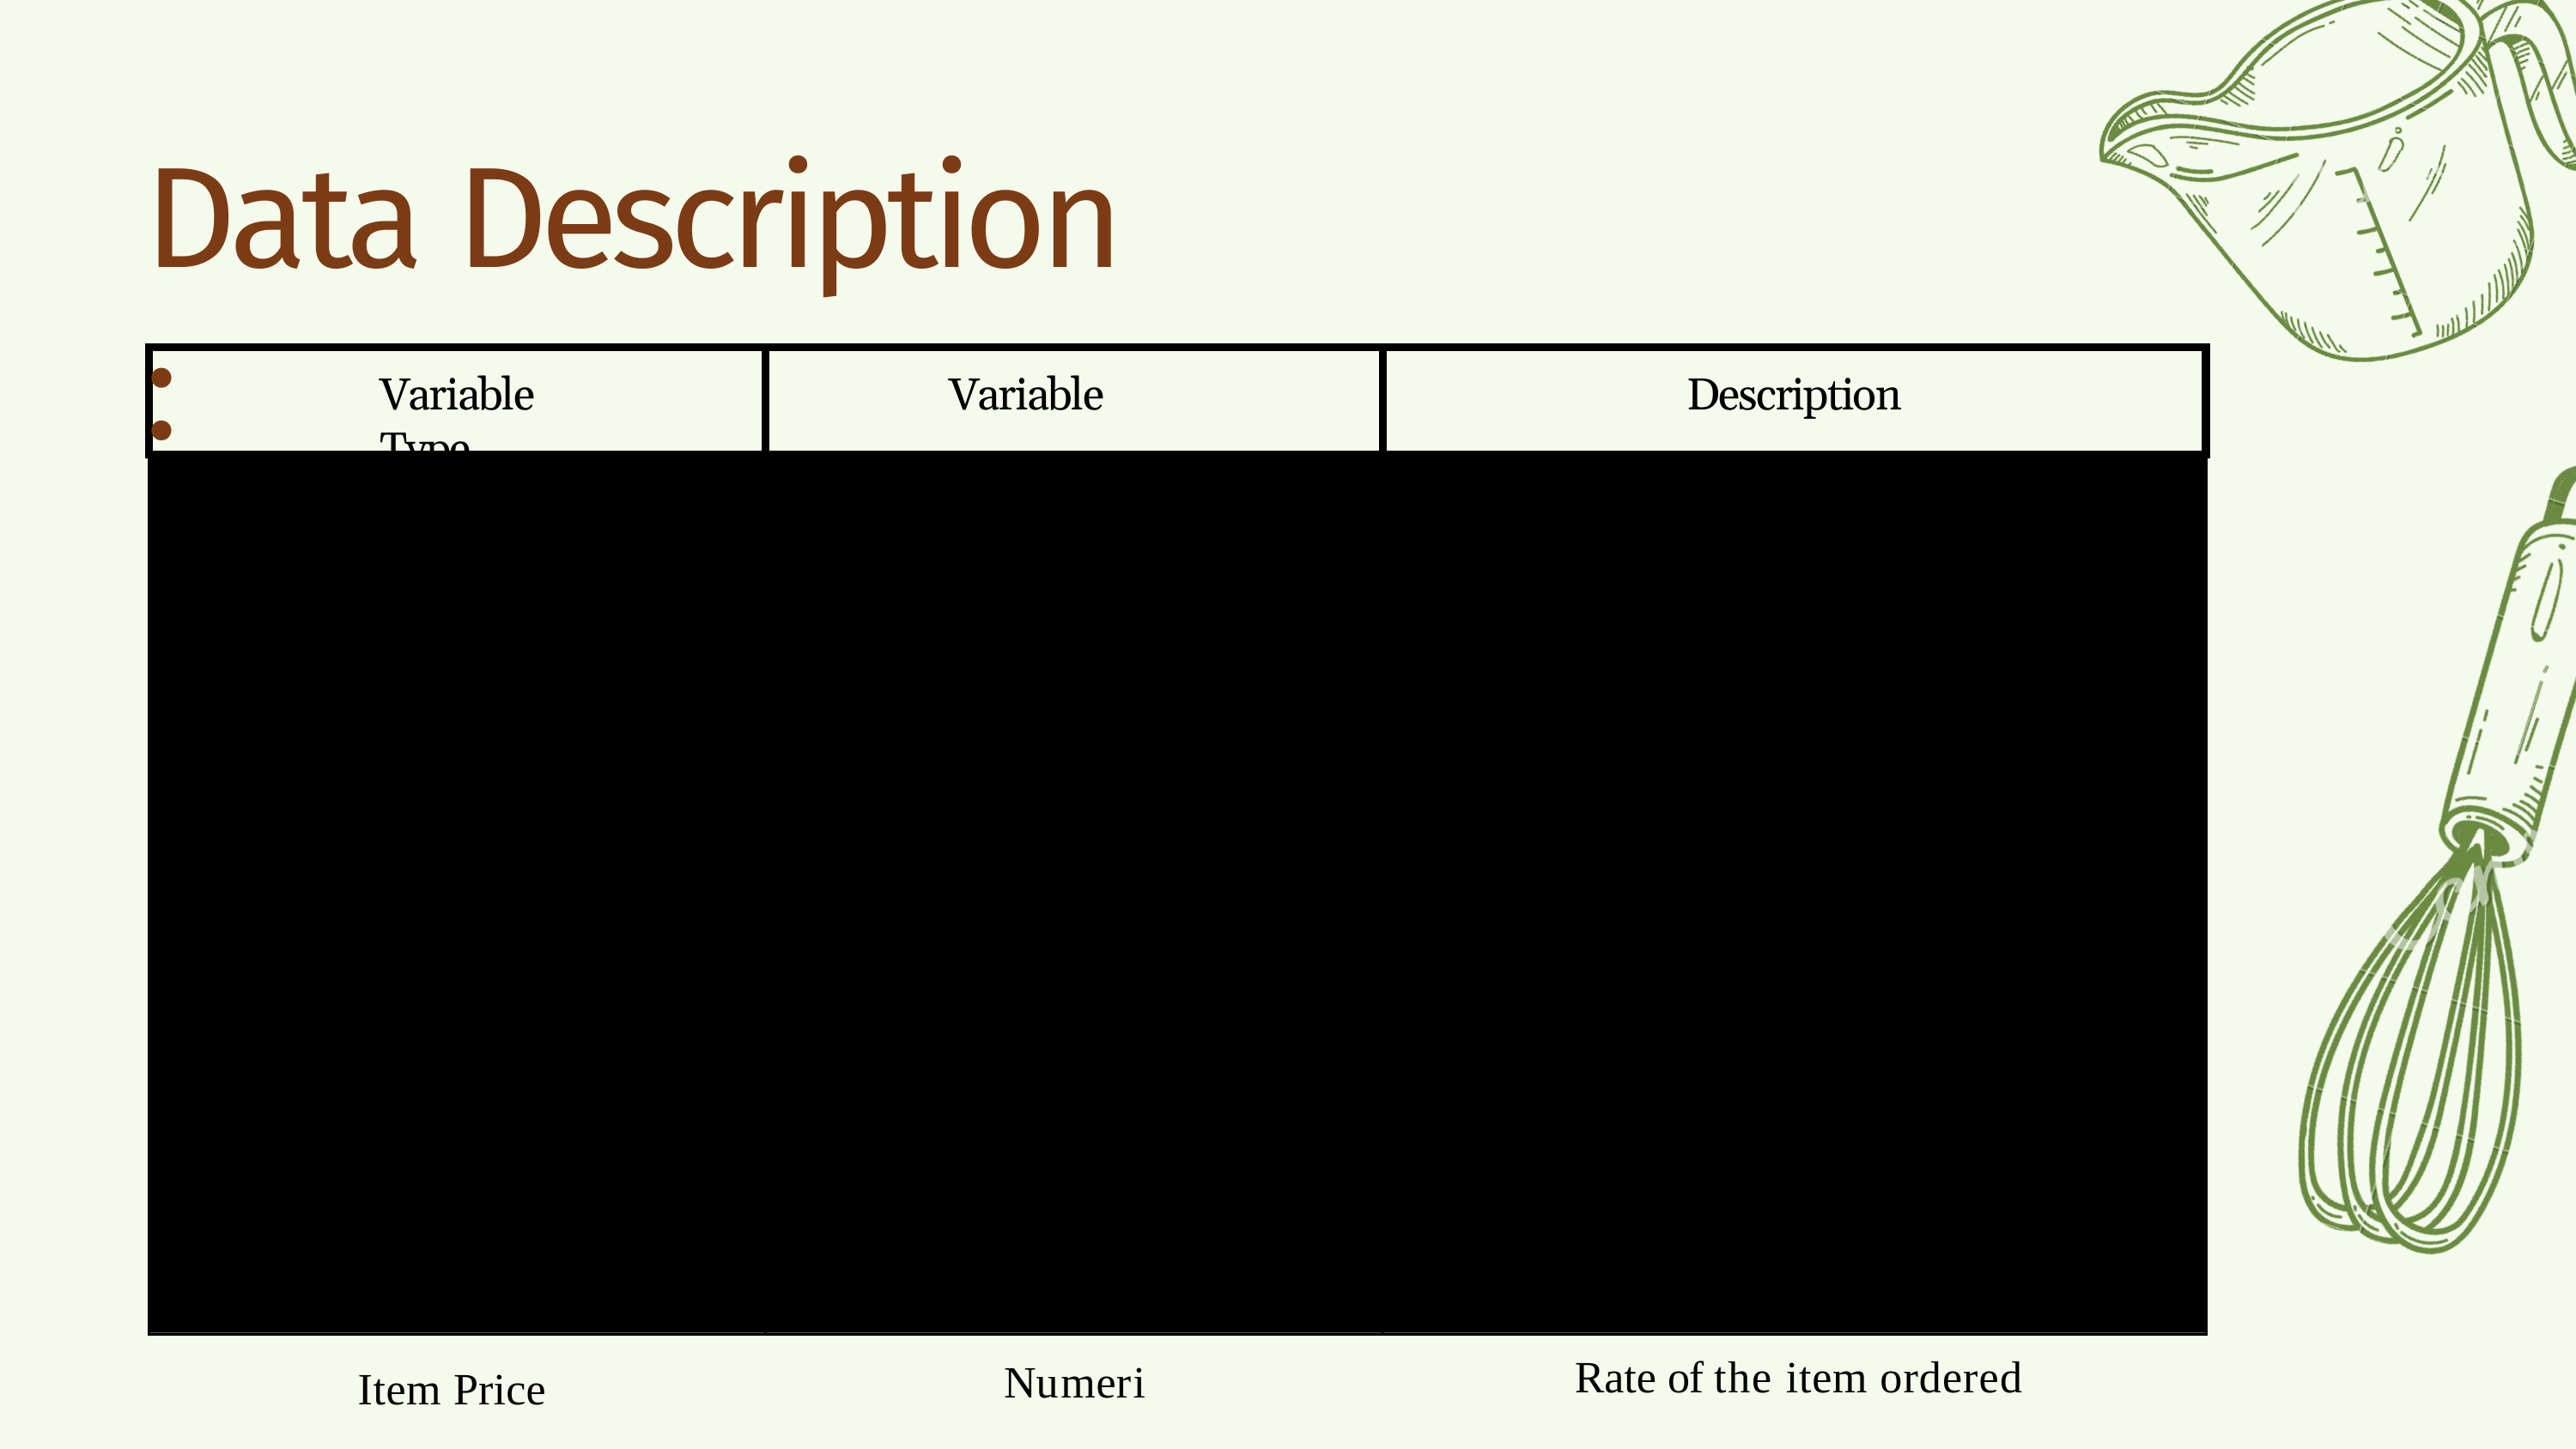

# Data Description :

Variable	Variable Type
Description
Day
Day Type  Shift  Party Size

Menu Category

Menu Item
Item Price  Item Quantity
String
String  Categorial  Numeric  Categorial

String
Numeric  Numeric
Days of the week
Weekdays/Weekend  Categorized into two : Lunch and Dinner
No of customers in a particular group  Items that are categorized into
The items selected by the customer from  the menu
Rate of the item ordered  No of items orderd in a group